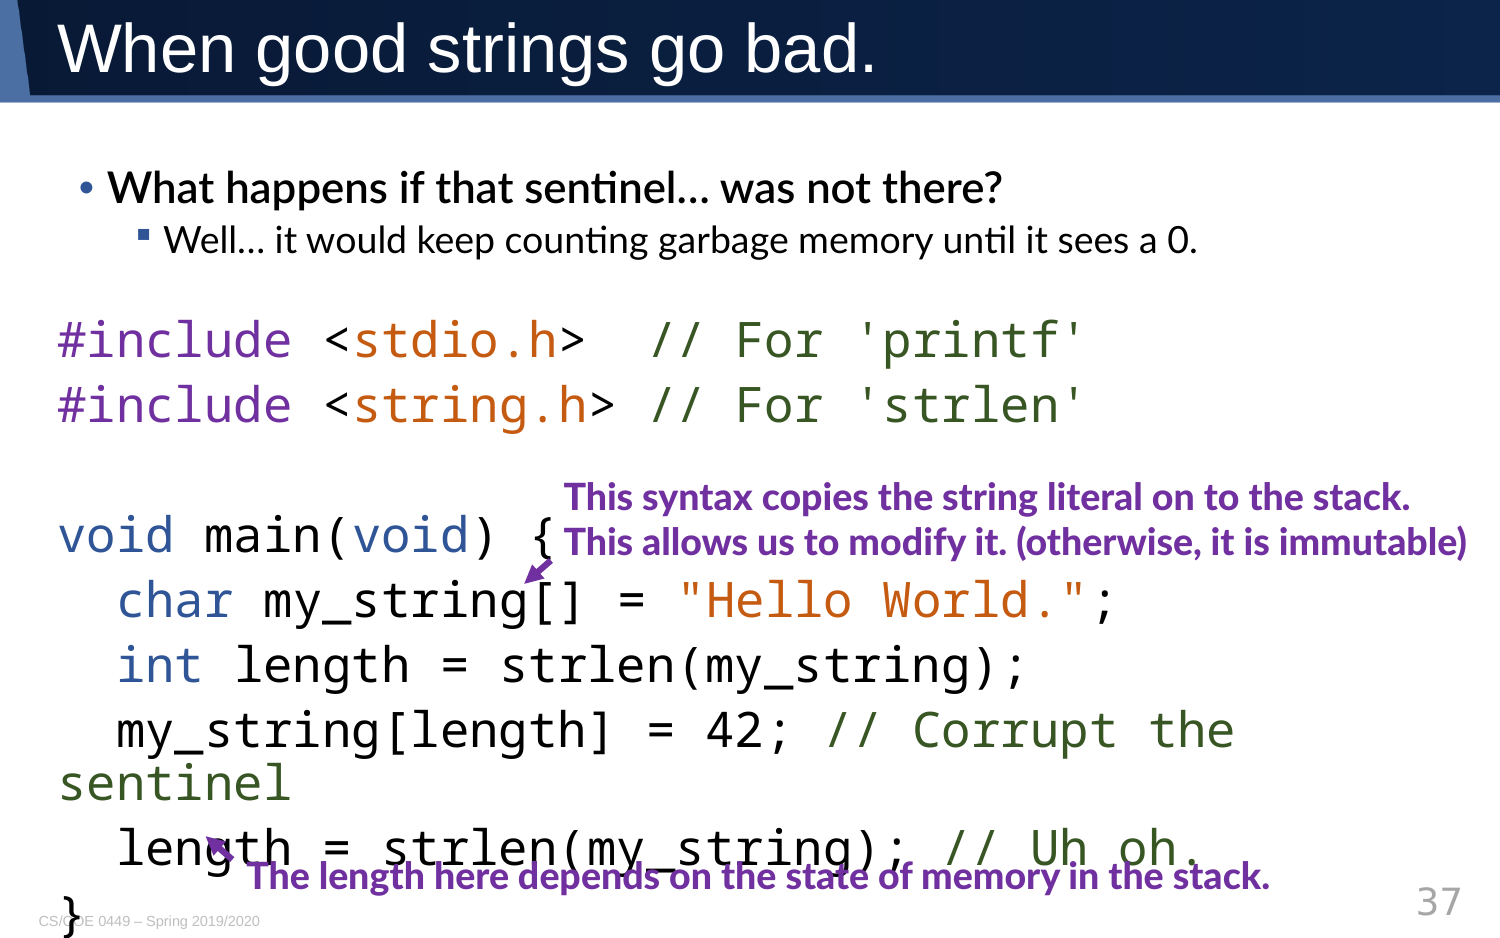

# When good strings go bad.
What happens if that sentinel… was not there?
Well… it would keep counting garbage memory until it sees a 0.
#include <stdio.h>  // For 'printf'
#include <string.h> // For 'strlen'

void main(void) {
  char my_string[] = "Hello World.";
  int length = strlen(my_string);
  my_string[length] = 42; // Corrupt the sentinel
  length = strlen(my_string); // Uh oh.
}
This syntax copies the string literal on to the stack.
This allows us to modify it. (otherwise, it is immutable)
The length here depends on the state of memory in the stack.
37
CS/COE 0449 – Spring 2019/2020